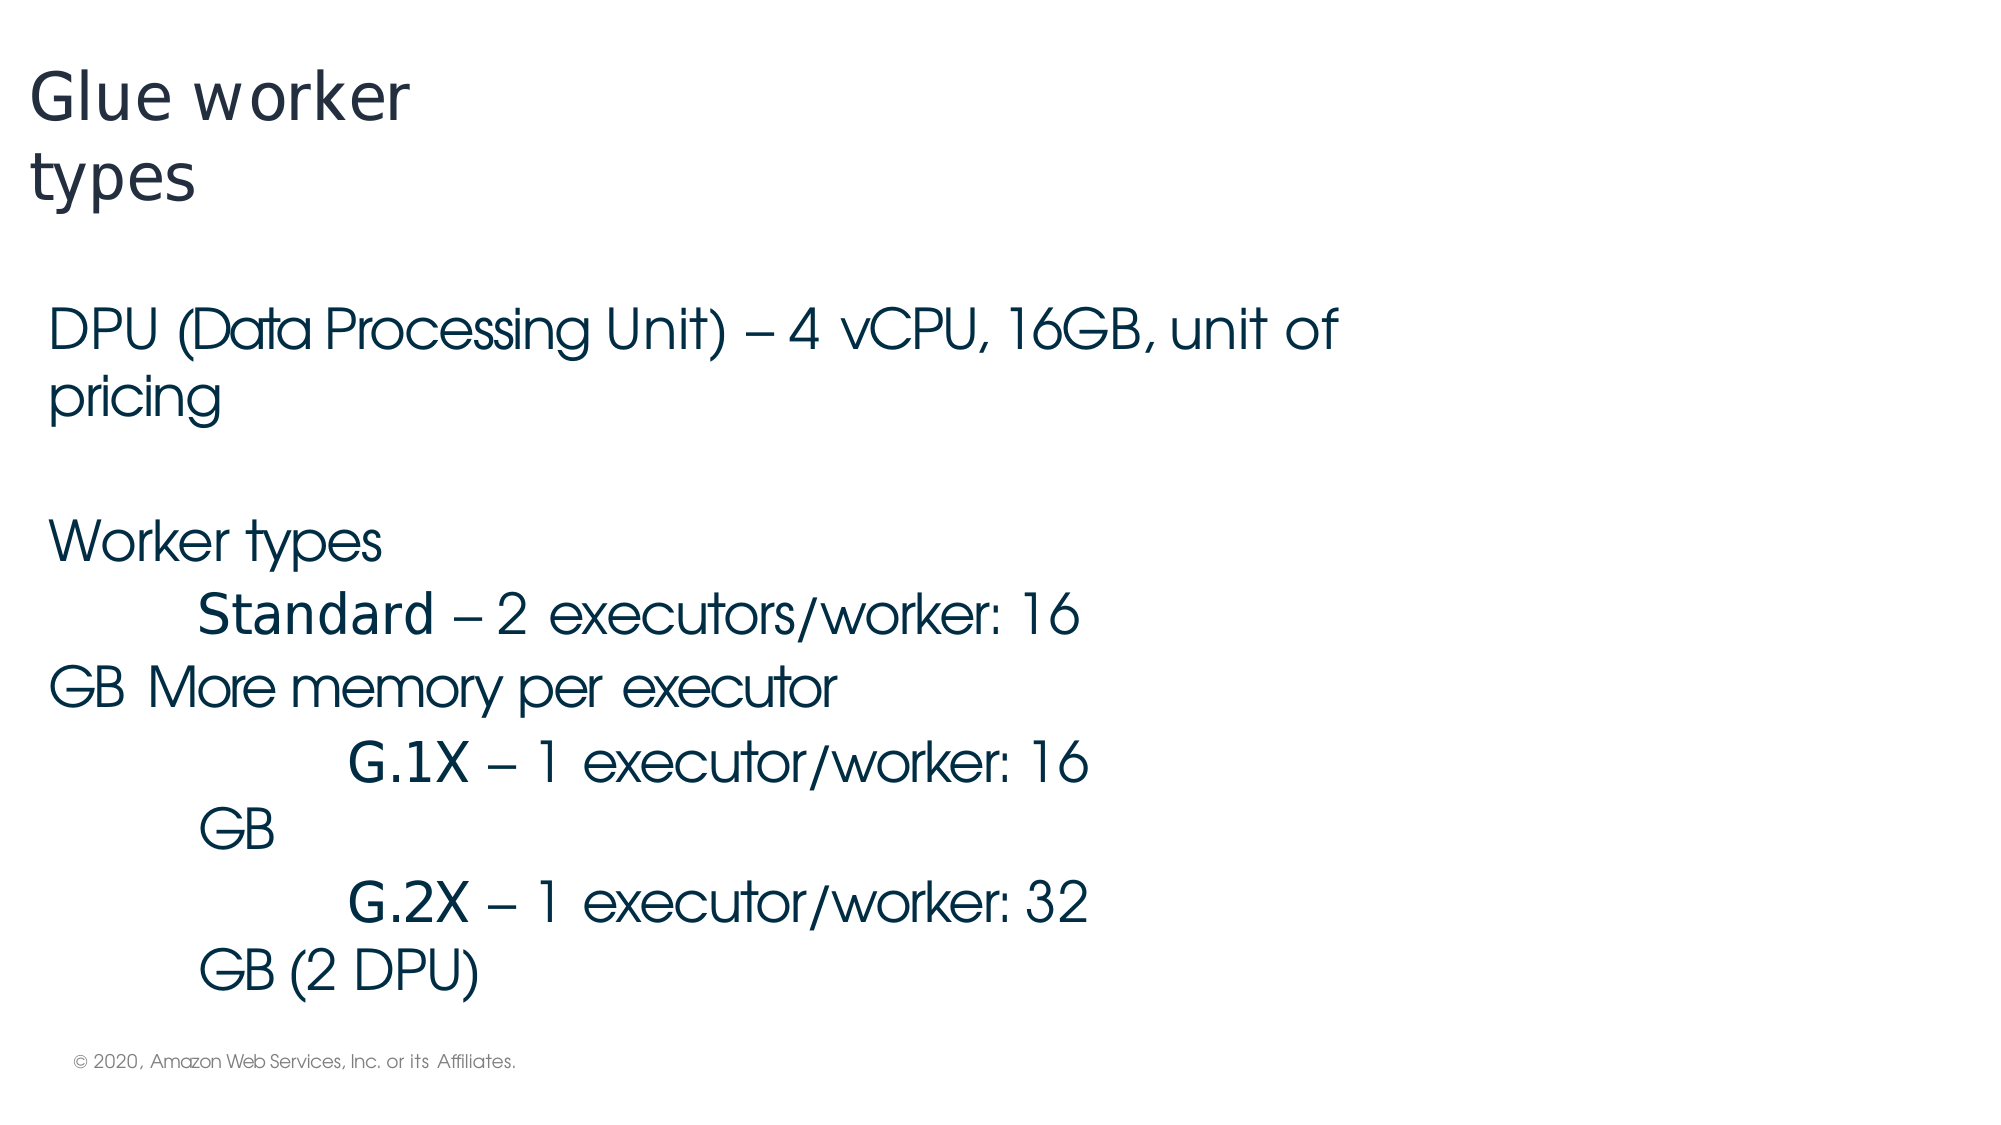

# Glue worker types
DPU (Data Processing Unit) – 4 vCPU, 16GB, unit of pricing

Worker types
Standard – 2 executors/worker: 16 GB  More memory per executor
G.1X – 1 executor/worker: 16 GB
G.2X – 1 executor/worker: 32 GB (2 DPU)
© 2020, Amazon Web Services, Inc. or its Affiliates.